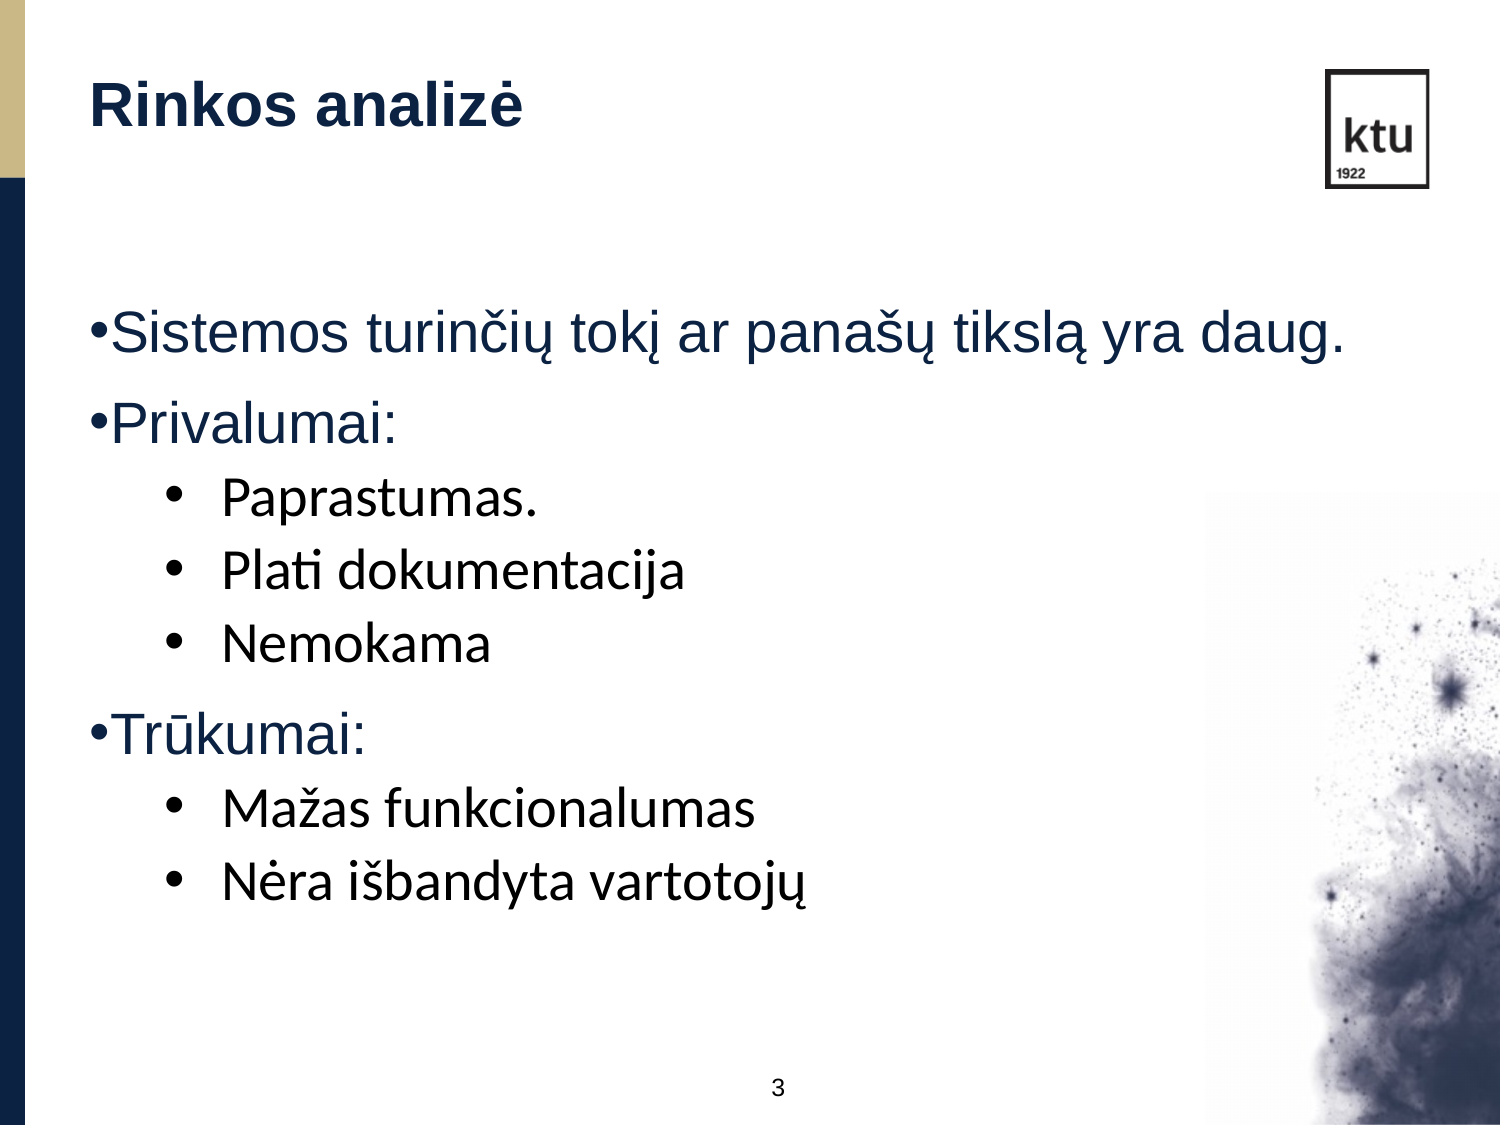

Rinkos analizė
Sistemos turinčių tokį ar panašų tikslą yra daug.
Privalumai:
Paprastumas.
Plati dokumentacija
Nemokama
Trūkumai:
Mažas funkcionalumas
Nėra išbandyta vartotojų